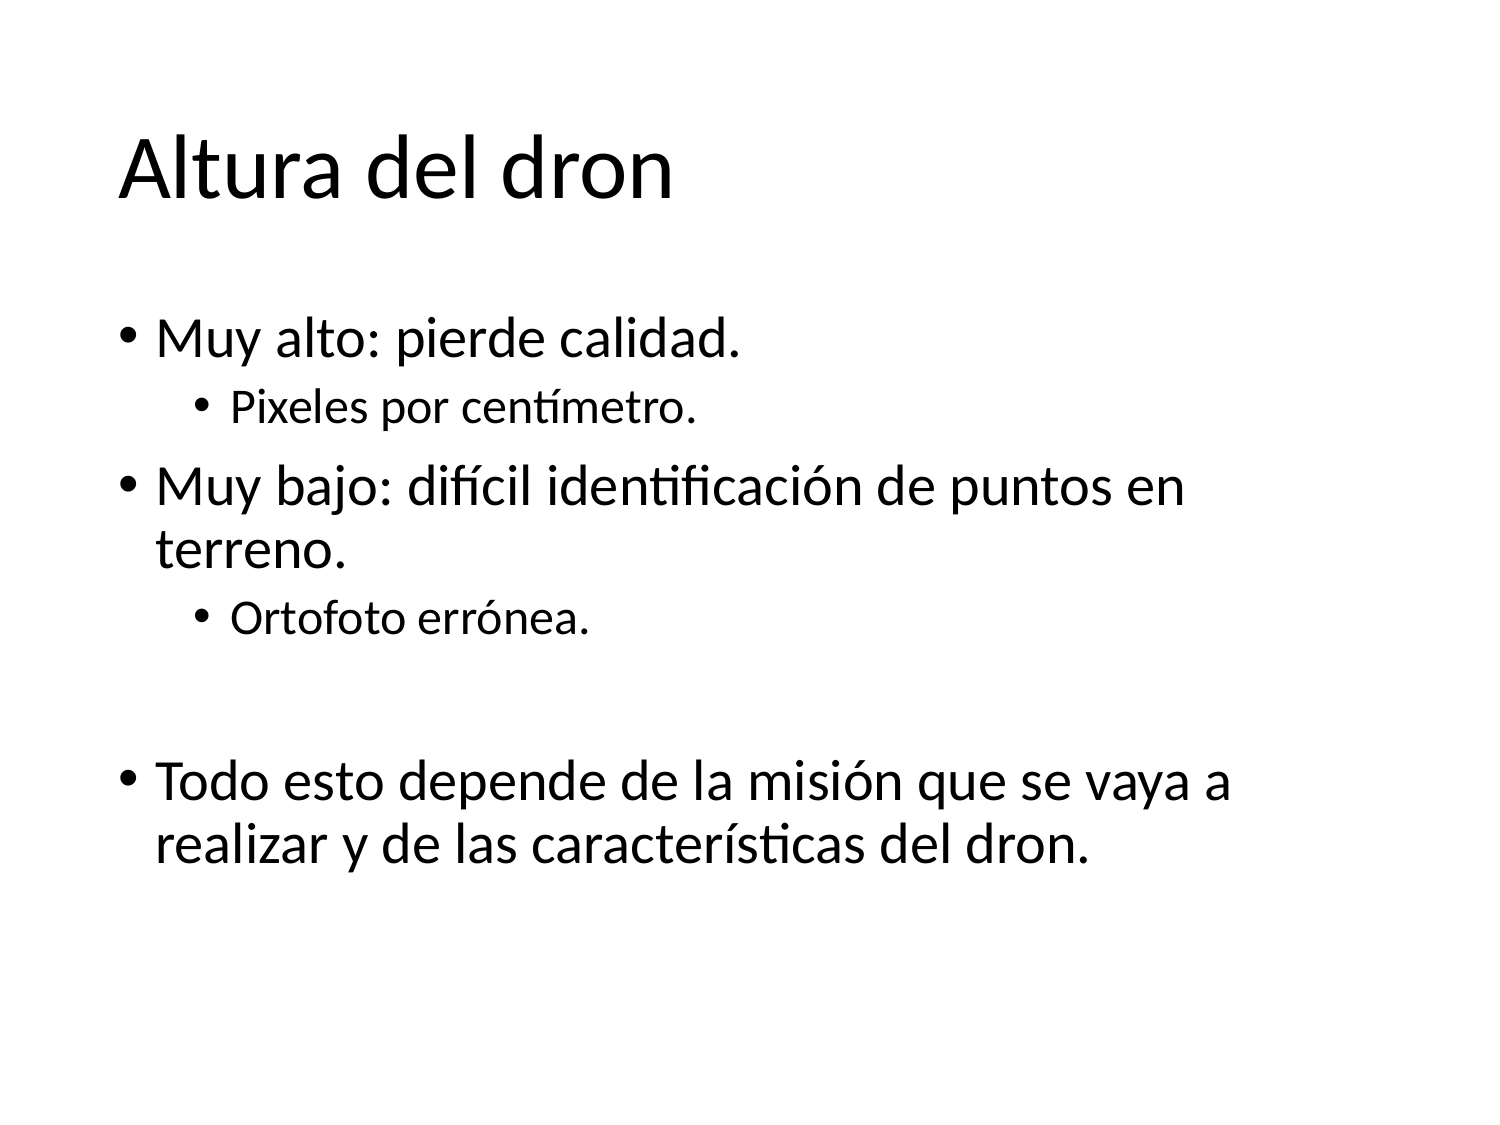

# Altura del dron
Muy alto: pierde calidad.
Pixeles por centímetro.
Muy bajo: difícil identificación de puntos en terreno.
Ortofoto errónea.

Todo esto depende de la misión que se vaya a realizar y de las características del dron.